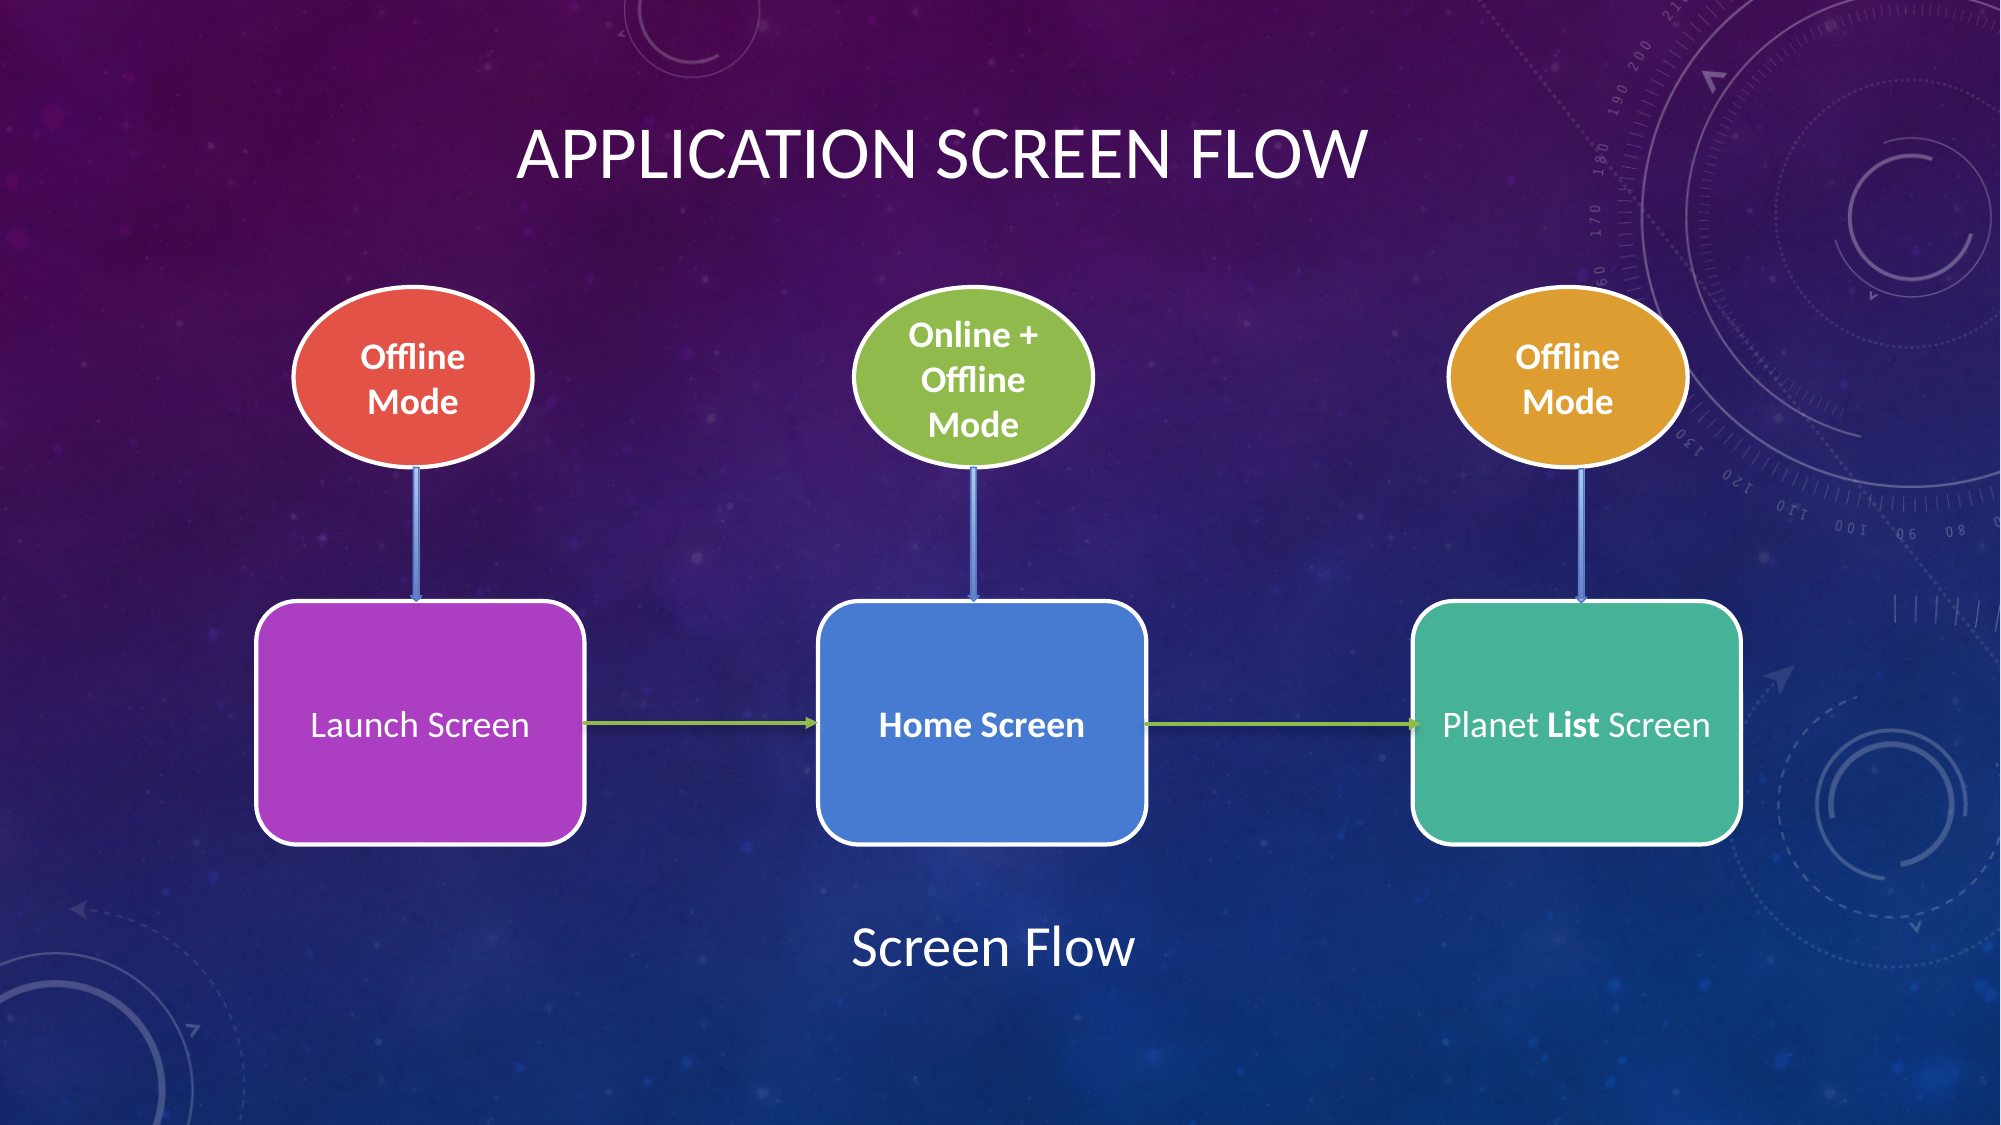

# Application Screen Flow
Offline Mode
Online + Offline Mode
Offline Mode

Screen Flow

Launch Screen
Home Screen
Planet List Screen